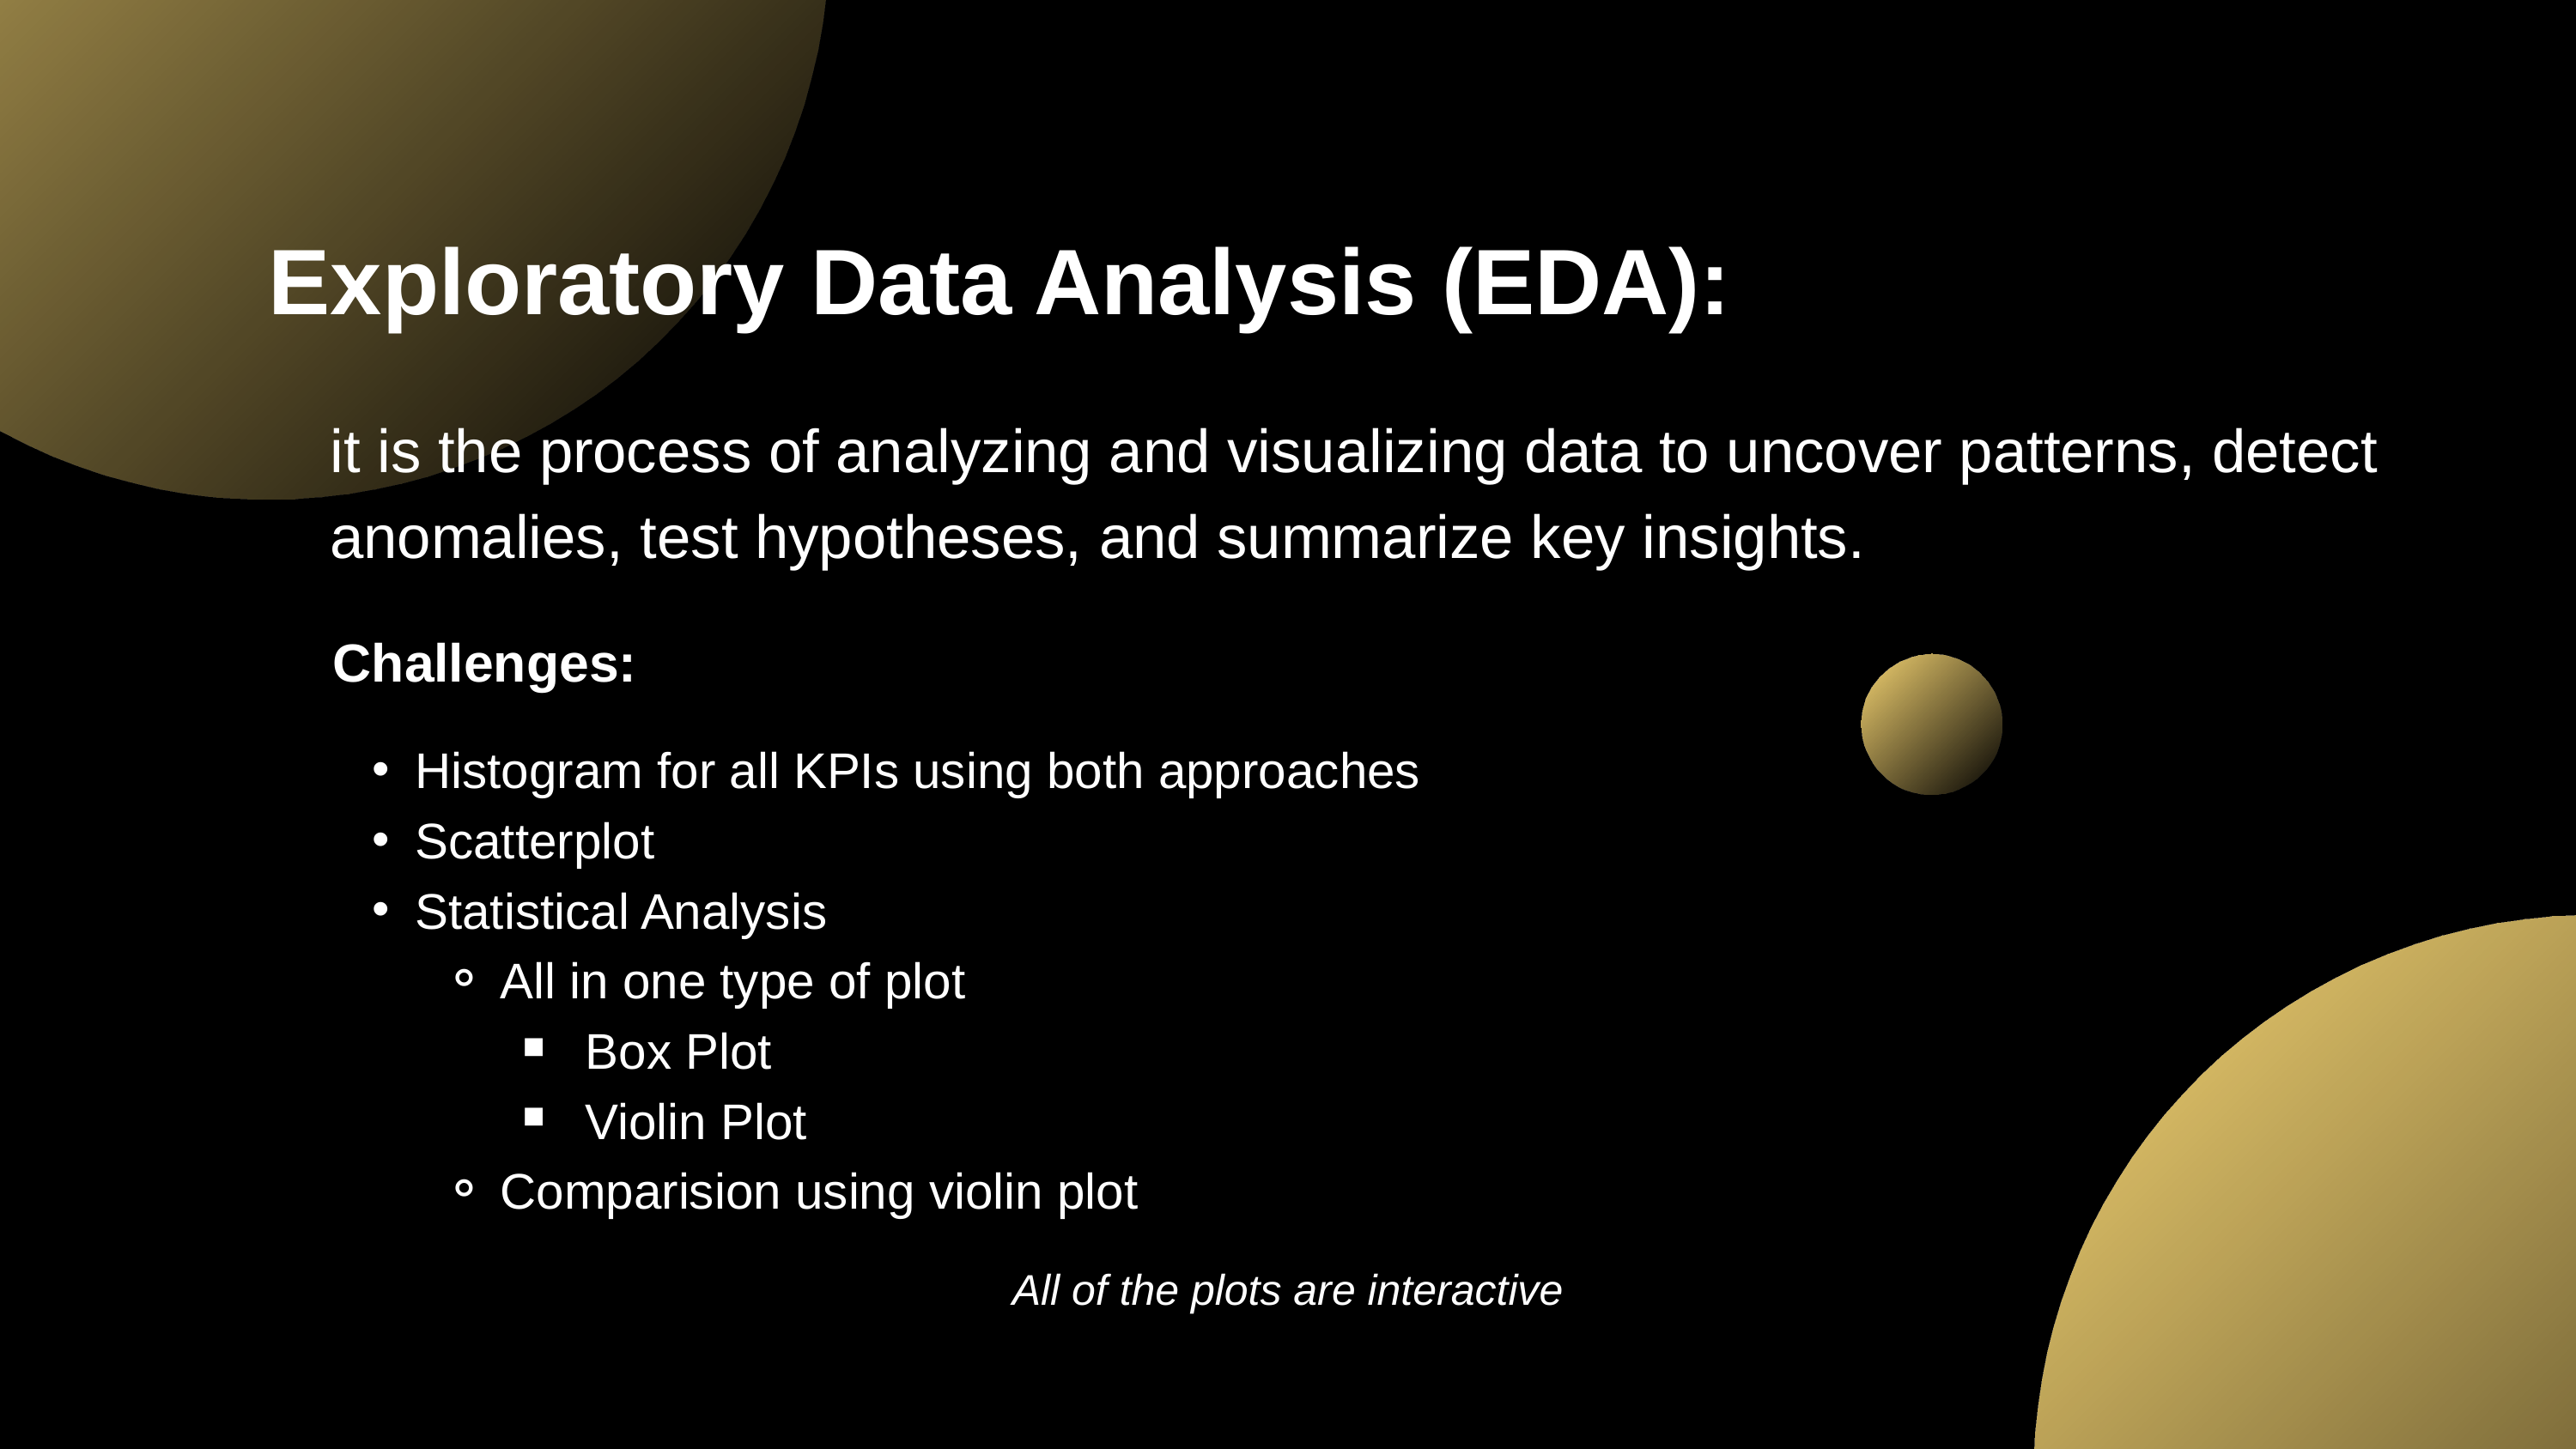

Exploratory Data Analysis (EDA):
it is the process of analyzing and visualizing data to uncover patterns, detect anomalies, test hypotheses, and summarize key insights.
Challenges:

Histogram for all KPIs using both approaches
Scatterplot
Statistical Analysis
All in one type of plot
Box Plot
Violin Plot
Comparision using violin plot

All of the plots are interactive